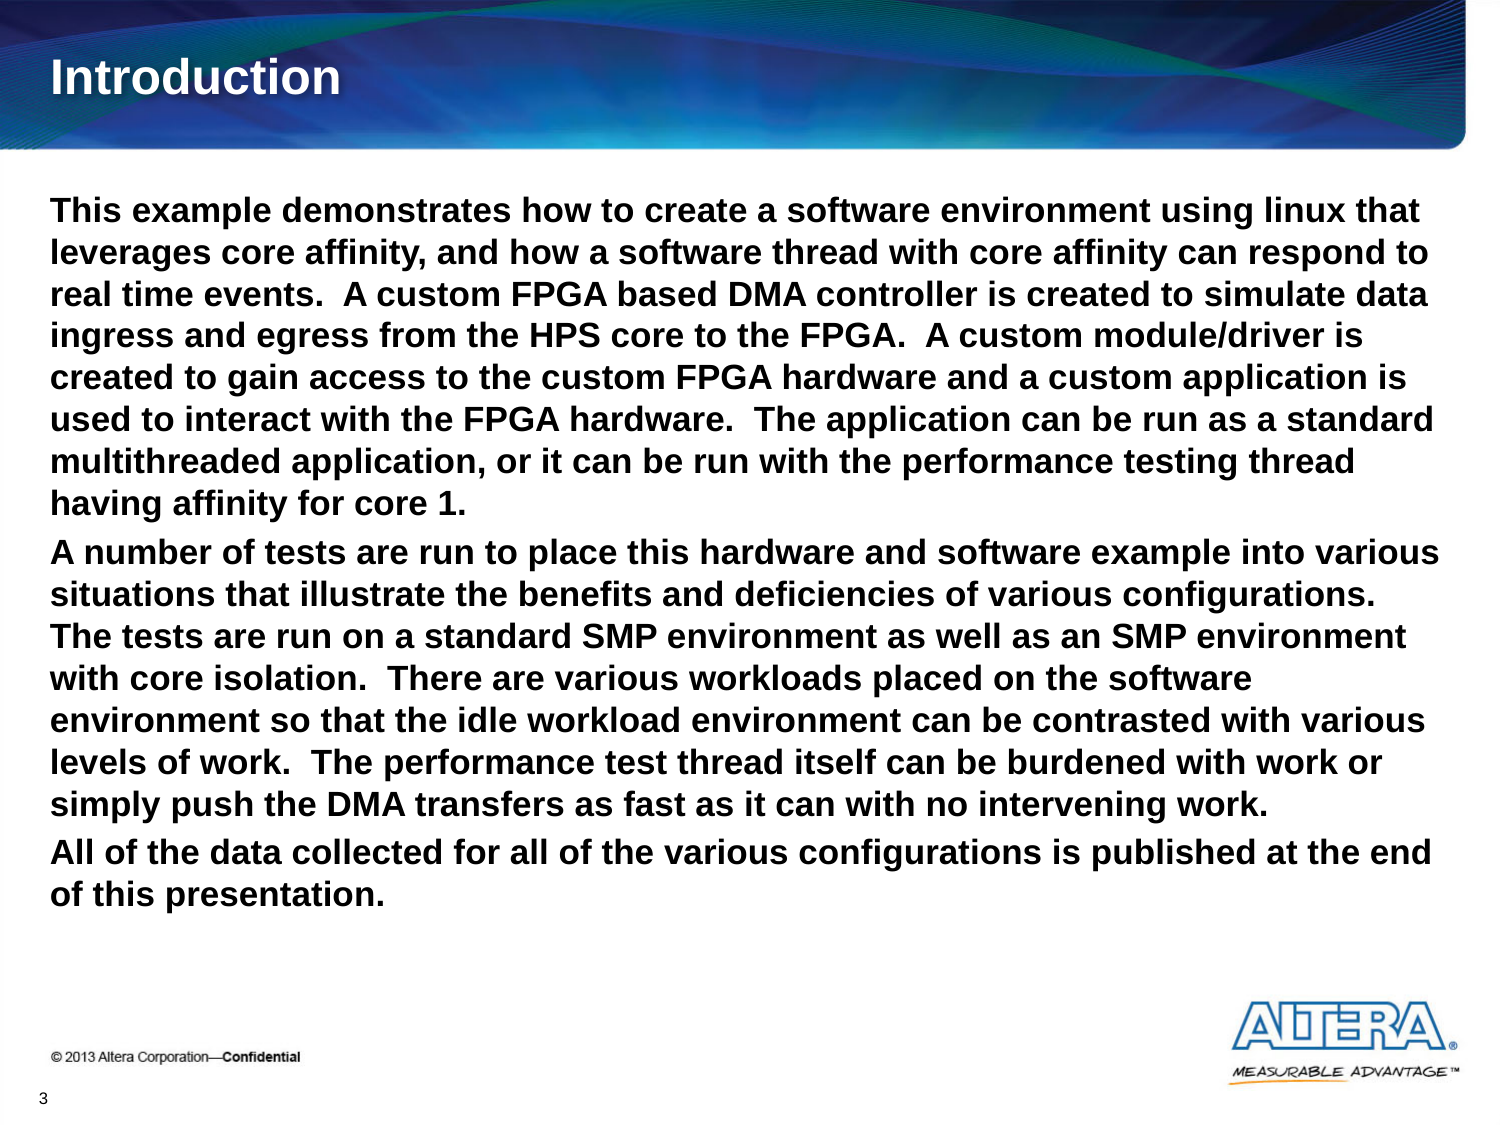

# Introduction
This example demonstrates how to create a software environment using linux that leverages core affinity, and how a software thread with core affinity can respond to real time events.  A custom FPGA based DMA controller is created to simulate data ingress and egress from the HPS core to the FPGA.  A custom module/driver is created to gain access to the custom FPGA hardware and a custom application is used to interact with the FPGA hardware.  The application can be run as a standard multithreaded application, or it can be run with the performance testing thread having affinity for core 1.
A number of tests are run to place this hardware and software example into various situations that illustrate the benefits and deficiencies of various configurations.  The tests are run on a standard SMP environment as well as an SMP environment with core isolation.  There are various workloads placed on the software environment so that the idle workload environment can be contrasted with various levels of work.  The performance test thread itself can be burdened with work or simply push the DMA transfers as fast as it can with no intervening work.
All of the data collected for all of the various configurations is published at the end of this presentation.
3